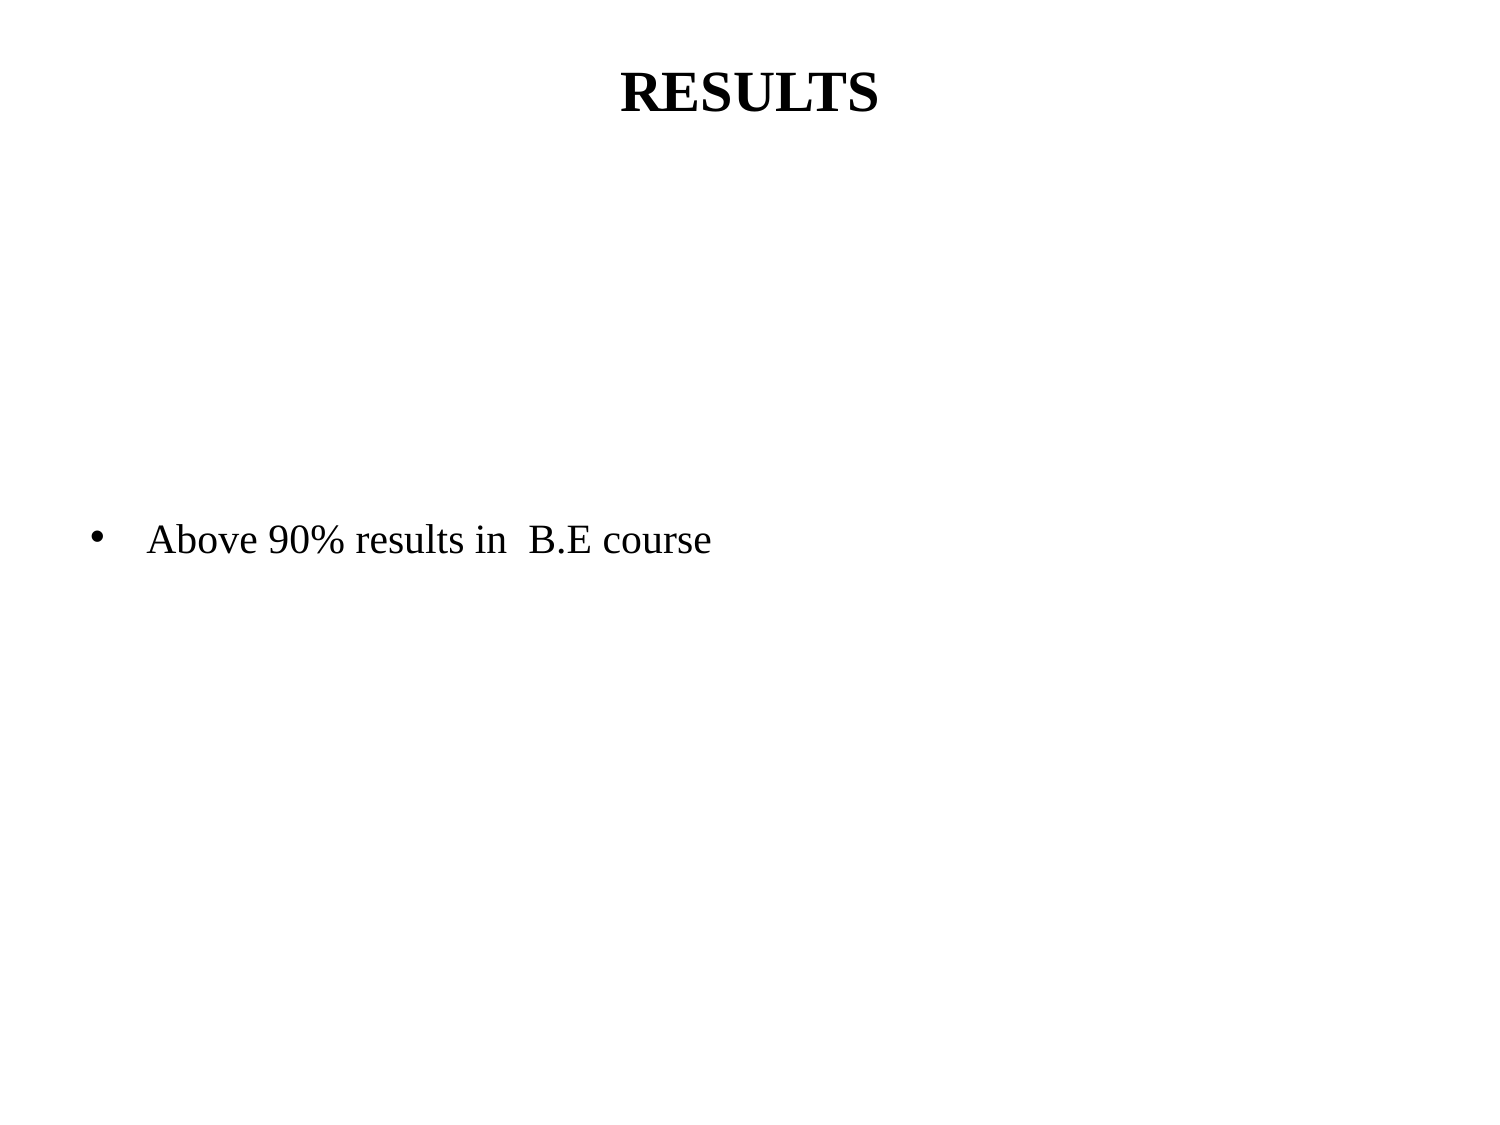

# RESULTS

Above 90% results in  B.E course